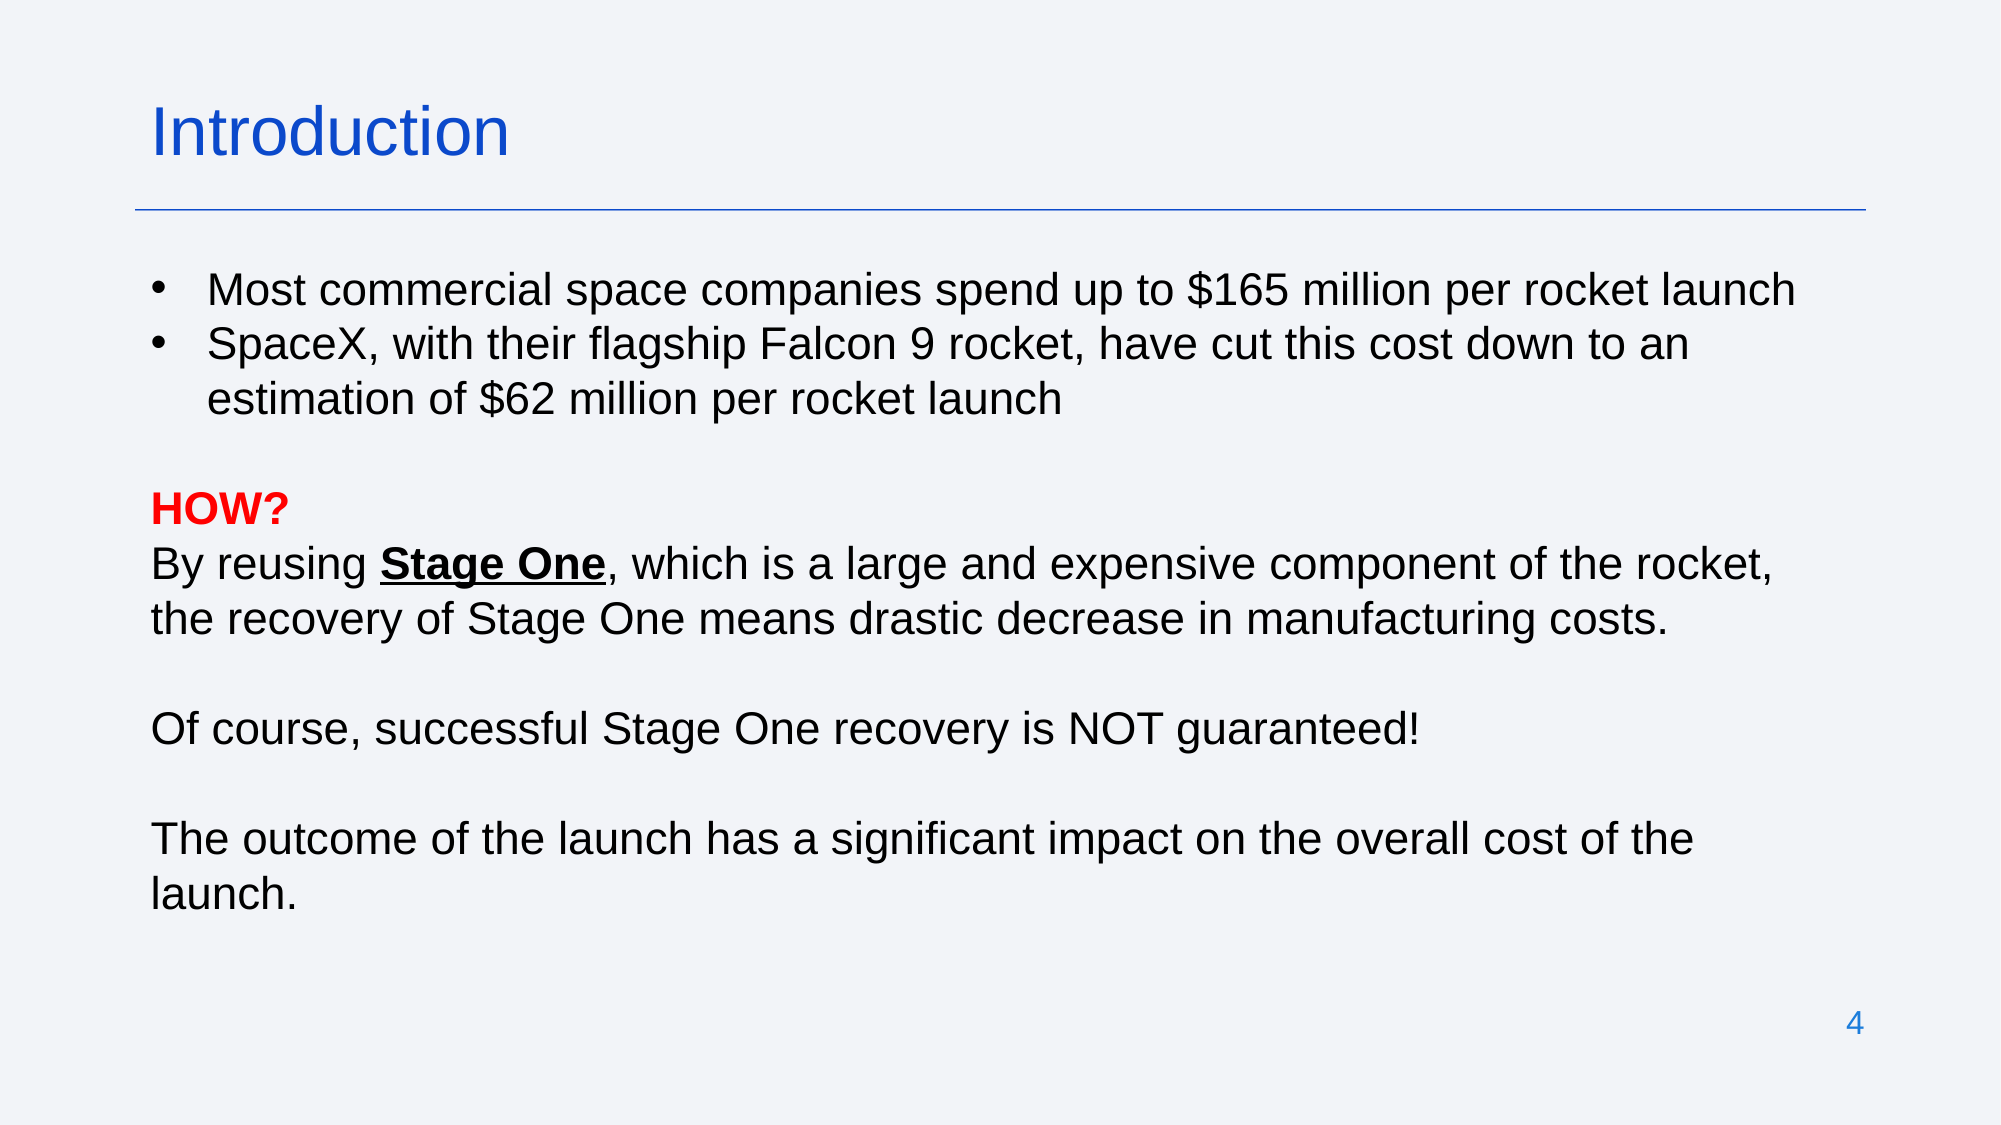

Introduction
Most commercial space companies spend up to $165 million per rocket launch
SpaceX, with their flagship Falcon 9 rocket, have cut this cost down to an estimation of $62 million per rocket launch

HOW?
By reusing Stage One, which is a large and expensive component of the rocket, the recovery of Stage One means drastic decrease in manufacturing costs.

Of course, successful Stage One recovery is NOT guaranteed!

The outcome of the launch has a significant impact on the overall cost of the launch.

4